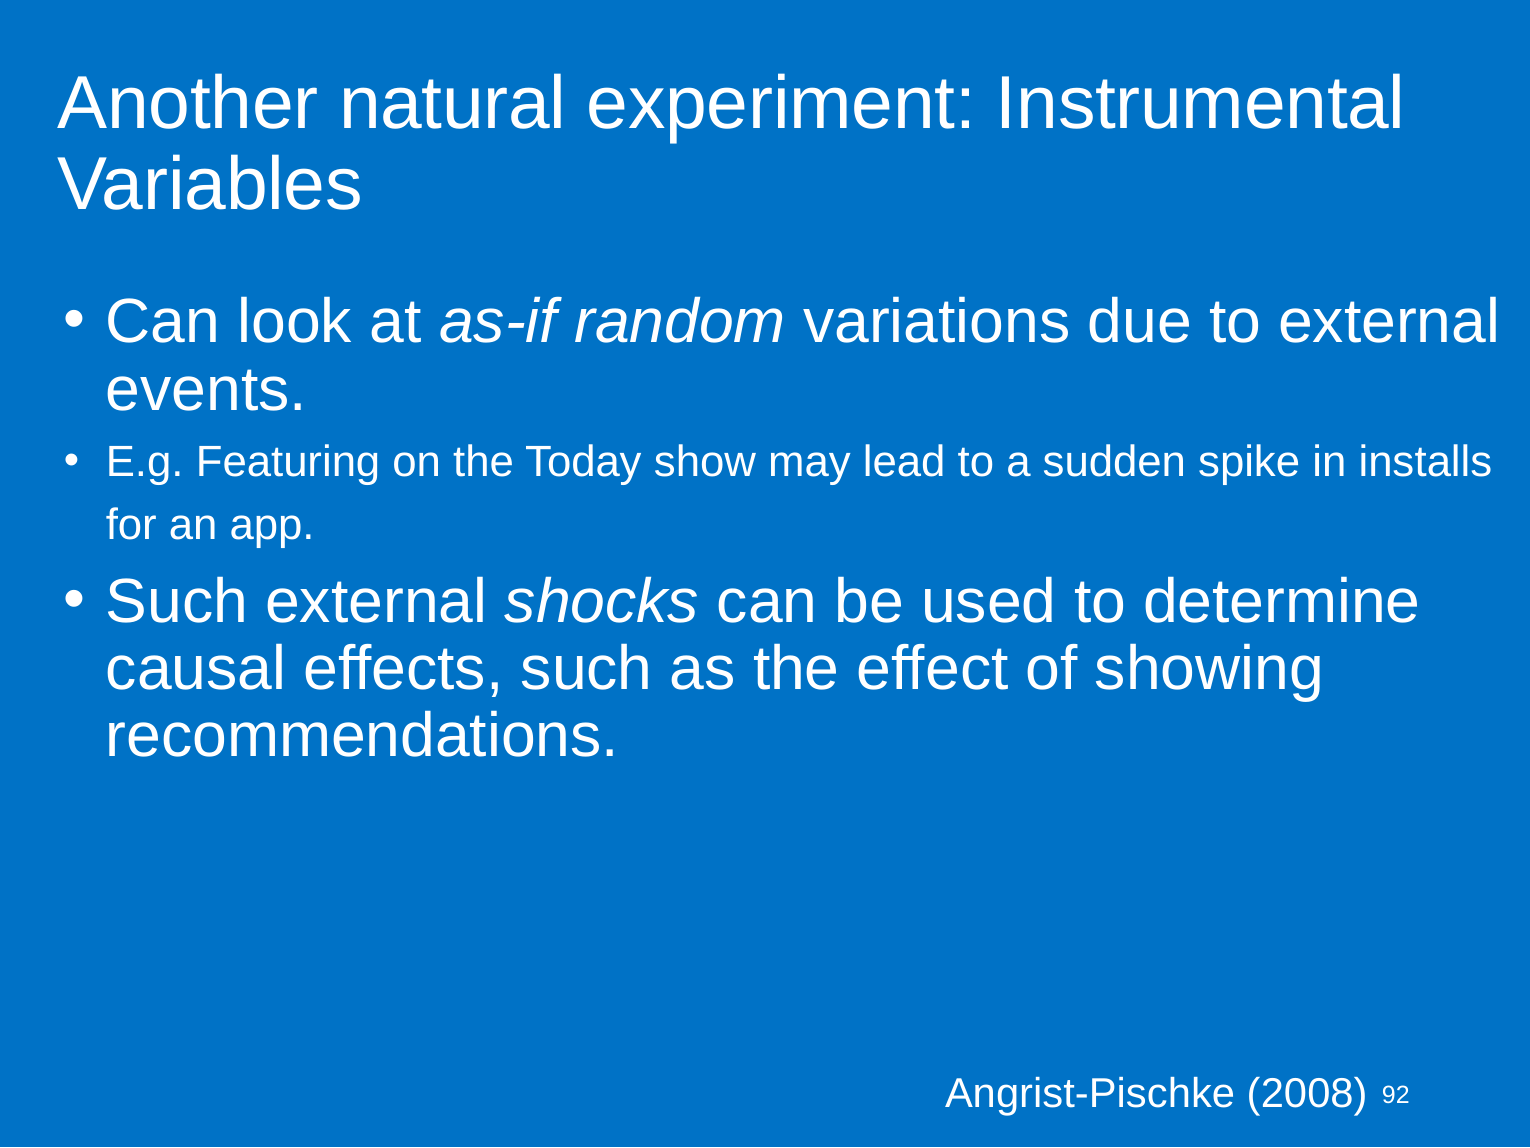

92
# Another natural experiment: Instrumental Variables
Can look at as-if random variations due to external events.
E.g. Featuring on the Today show may lead to a sudden spike in installs for an app.
Such external shocks can be used to determine causal effects, such as the effect of showing recommendations.
Angrist-Pischke (2008)